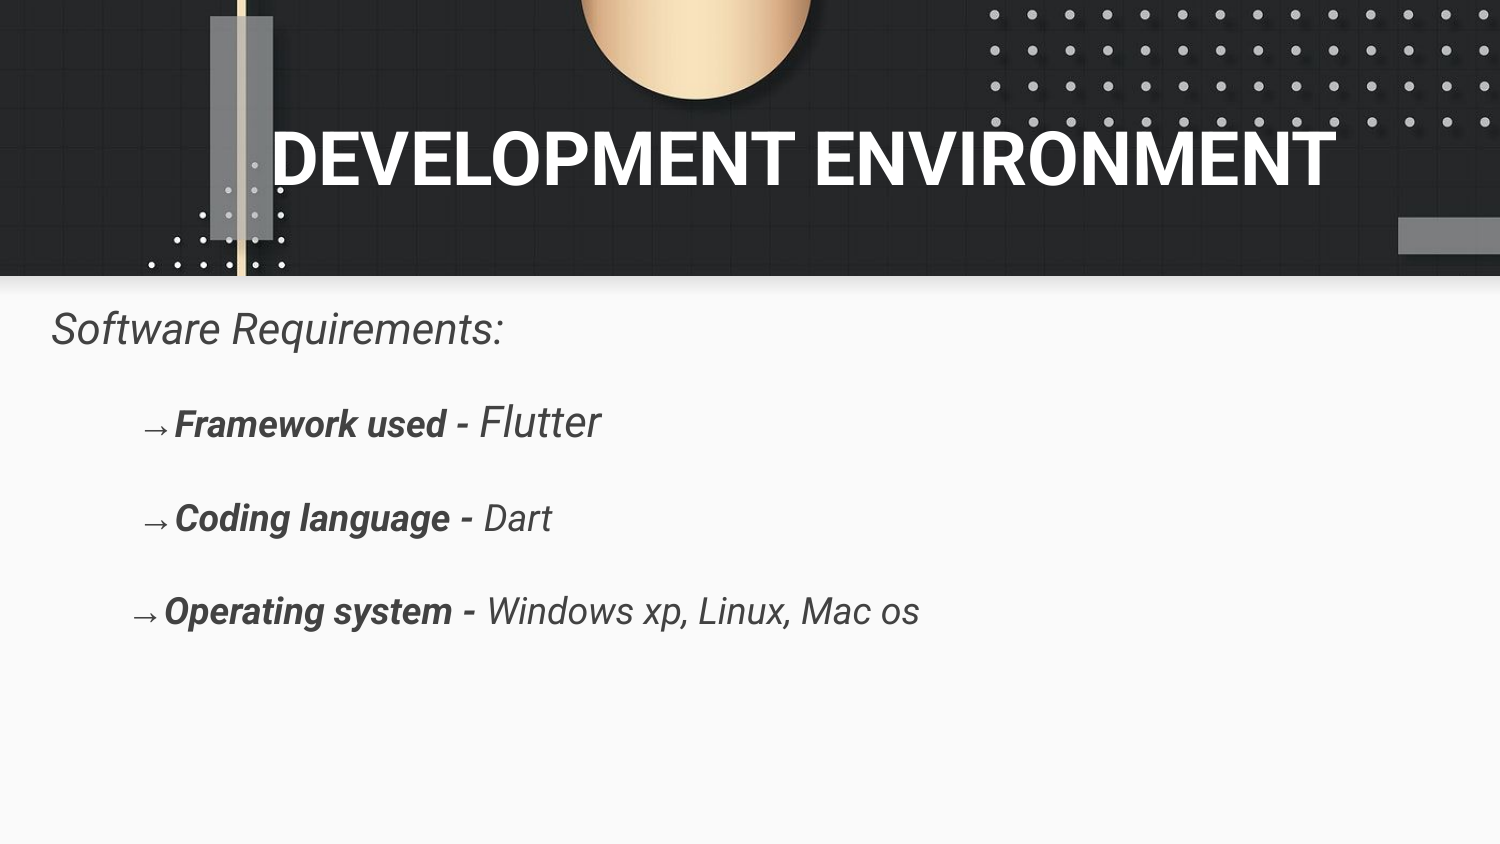

# DEVELOPMENT ENVIRONMENT
Software Requirements:
        →Framework used - Flutter
        →Coding language - Dart
       →Operating system - Windows xp, Linux, Mac os